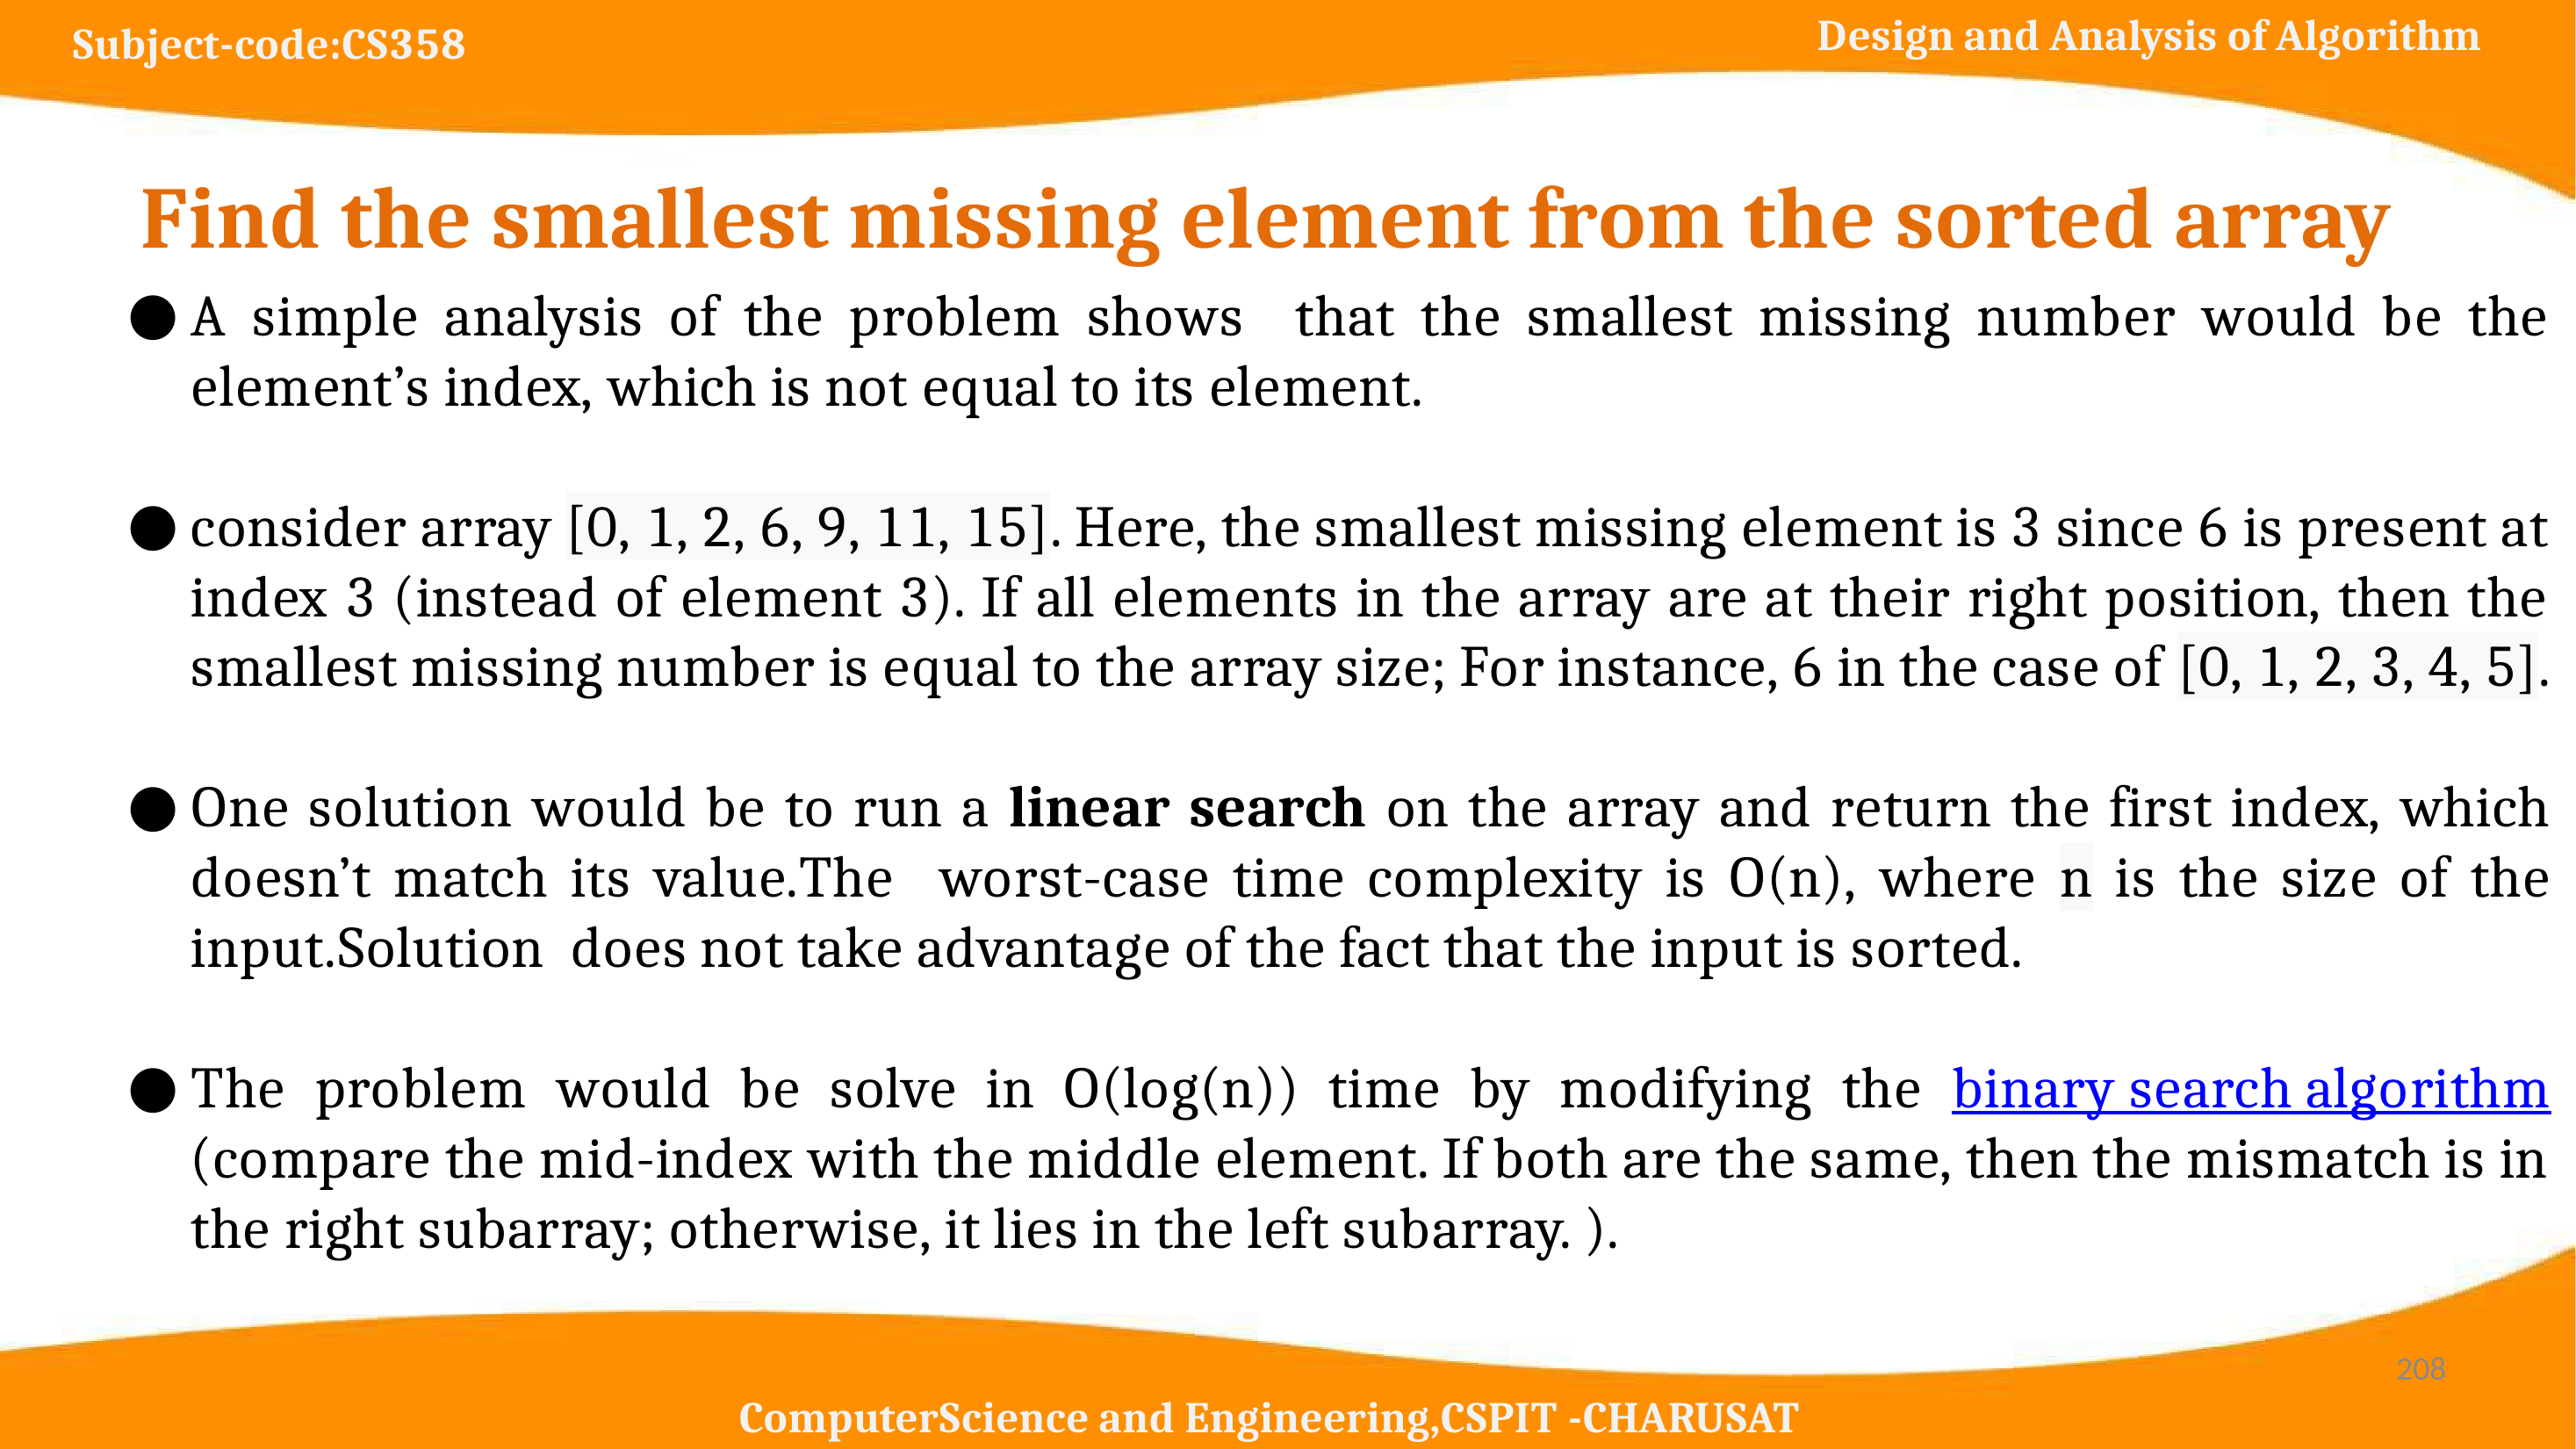

# Find the smallest missing element from the sorted array
A simple analysis of the problem shows  that the smallest missing number would be the element’s index, which is not equal to its element.

consider array [0, 1, 2, 6, 9, 11, 15]. Here, the smallest missing element is 3 since 6 is present at index 3 (instead of element 3). If all elements in the array are at their right position, then the smallest missing number is equal to the array size; For instance, 6 in the case of [0, 1, 2, 3, 4, 5].

One solution would be to run a linear search on the array and return the first index, which doesn’t match its value.The  worst-case time complexity is O(n), where n is the size of the input.Solution  does not take advantage of the fact that the input is sorted.

The problem would be solve in O(log(n)) time by modifying the binary search algorithm(compare the mid-index with the middle element. If both are the same, then the mismatch is in the right subarray; otherwise, it lies in the left subarray. ).

208